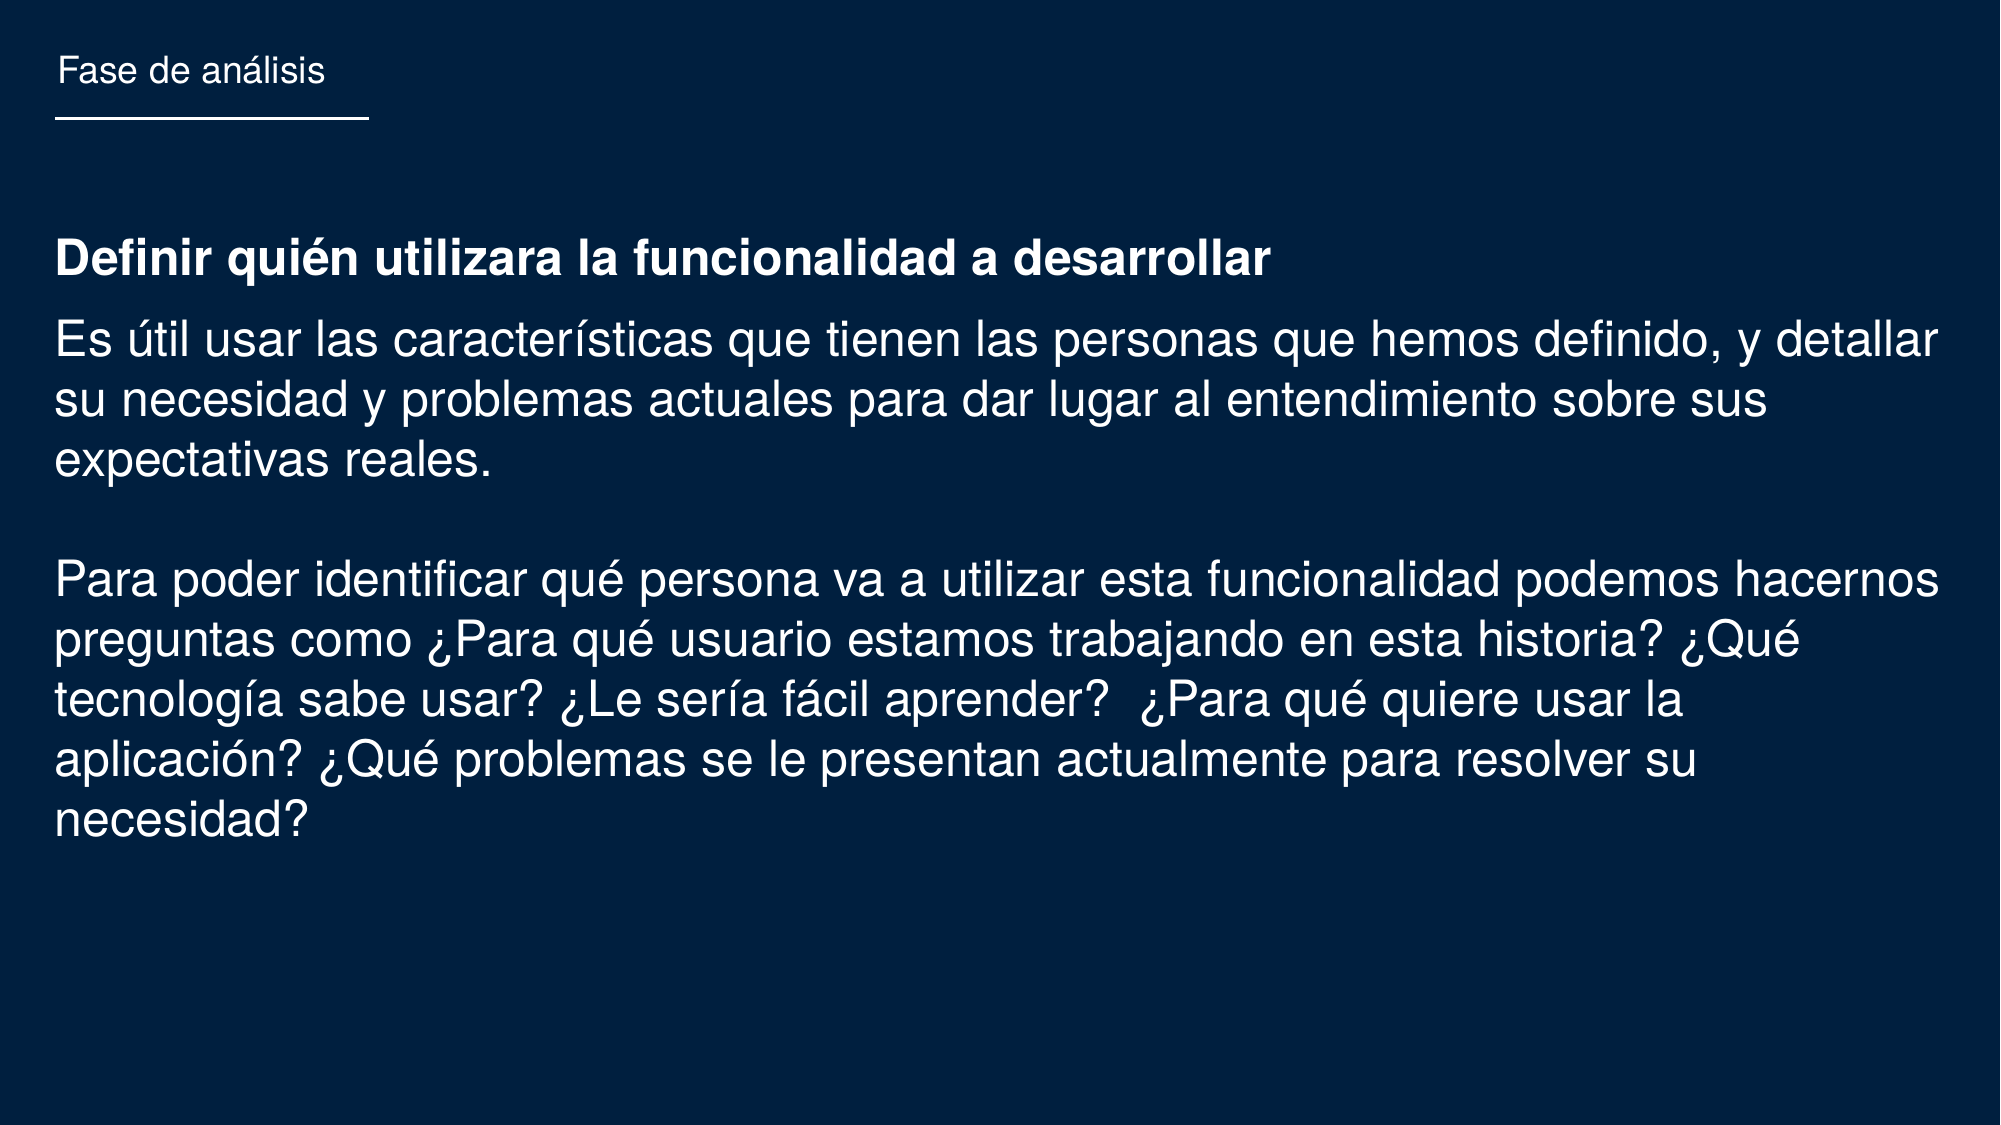

Fase de análisis
Definir quién utilizara la funcionalidad a desarrollar

Es útil usar las características que tienen las personas que hemos definido, y detallar su necesidad y problemas actuales para dar lugar al entendimiento sobre sus expectativas reales.

Para poder identificar qué persona va a utilizar esta funcionalidad podemos hacernos preguntas como ¿Para qué usuario estamos trabajando en esta historia? ¿Qué tecnología sabe usar? ¿Le sería fácil aprender?  ¿Para qué quiere usar la aplicación? ¿Qué problemas se le presentan actualmente para resolver su necesidad?